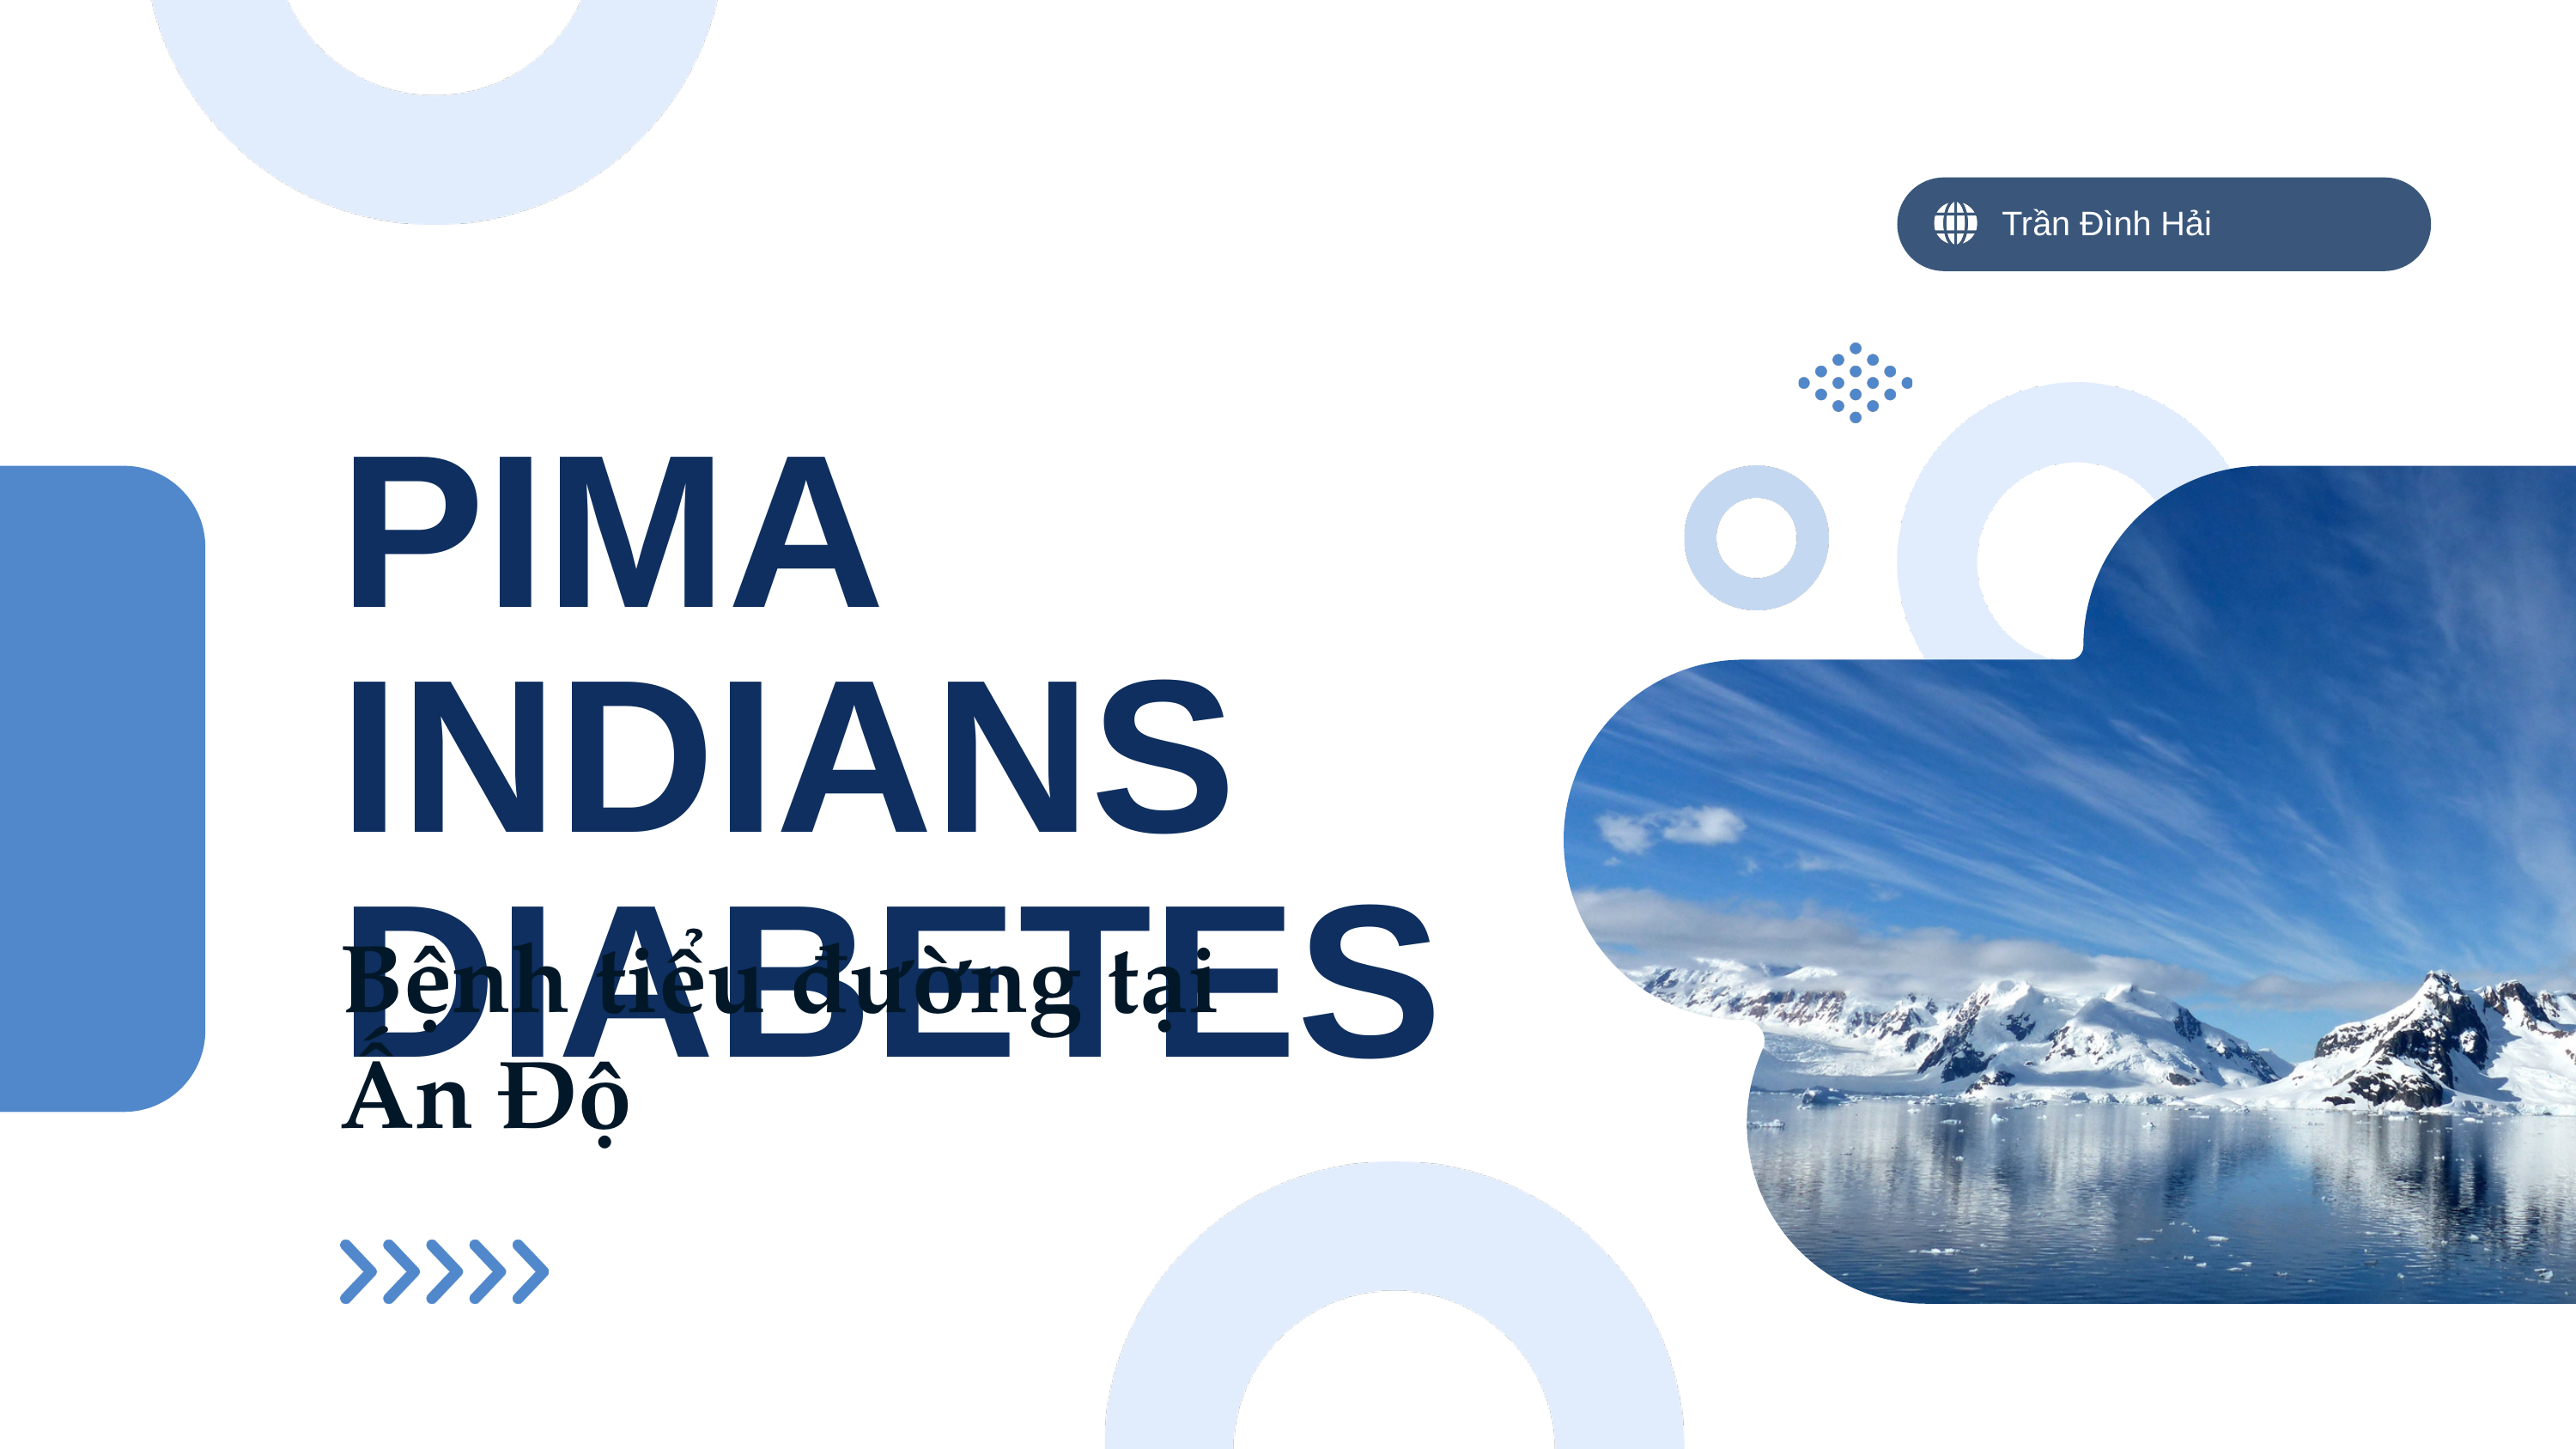

Trần Đình Hải

PIMA INDIANS
DIABETES

Bệnh tiểu đường tại Ấn Độ